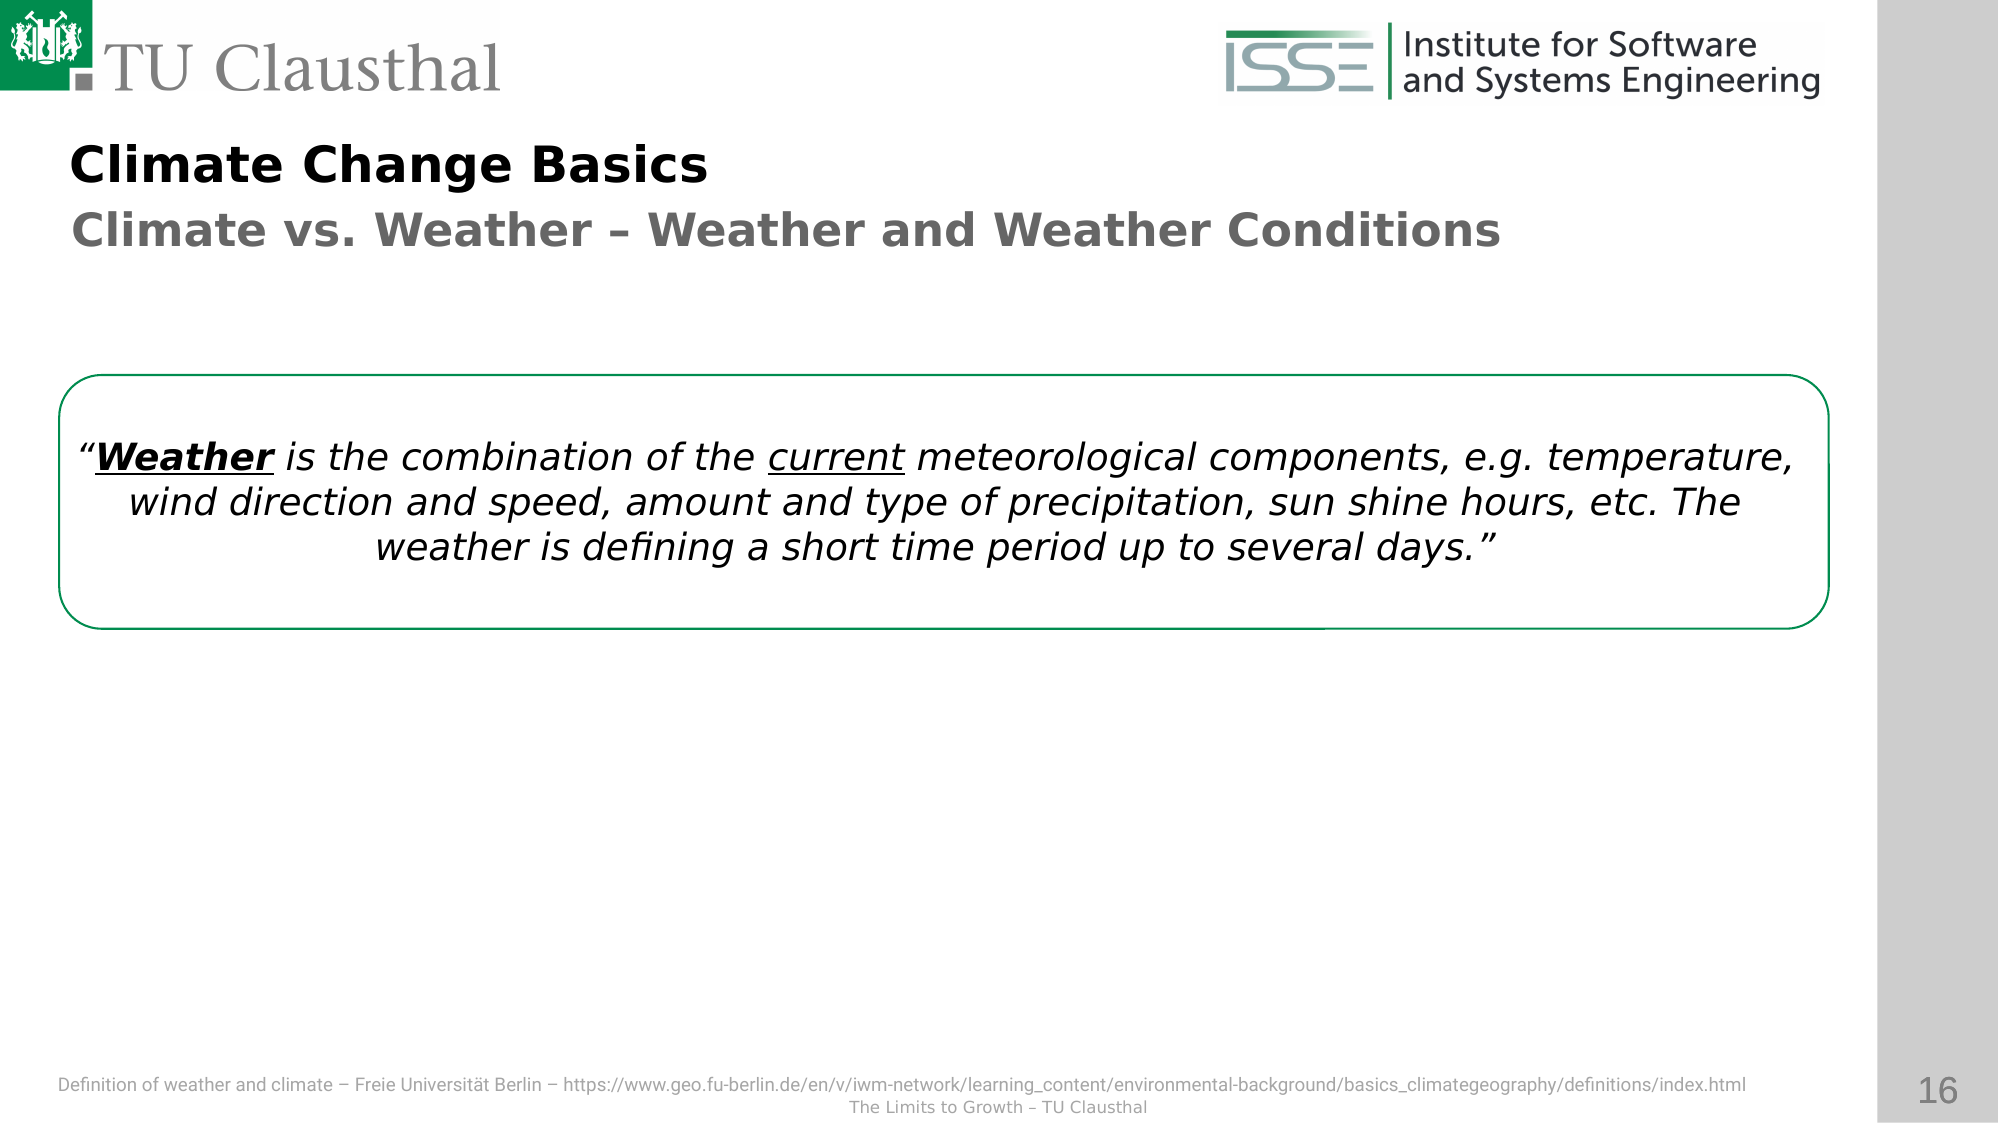

Climate Change Basics
Climate vs. Weather – Weather and Weather Conditions

“Weather is the combination of the current meteorological components, e.g. temperature, wind direction and speed, amount and type of precipitation, sun shine hours, etc. The weather is defining a short time period up to several days.”

“Weather condition is the regional weather during a defined time period from one up to several weeks. Weather condition is describing typical weather phenomena, such as a series of thunderstorm in hot summer, foggy month in autumn or other weather conditions which are typical for a specific region and/or season.”

Definition of weather and climate – Freie Universität Berlin – https://www.geo.fu-berlin.de/en/v/iwm-network/learning_content/environmental-background/basics_climategeography/definitions/index.html